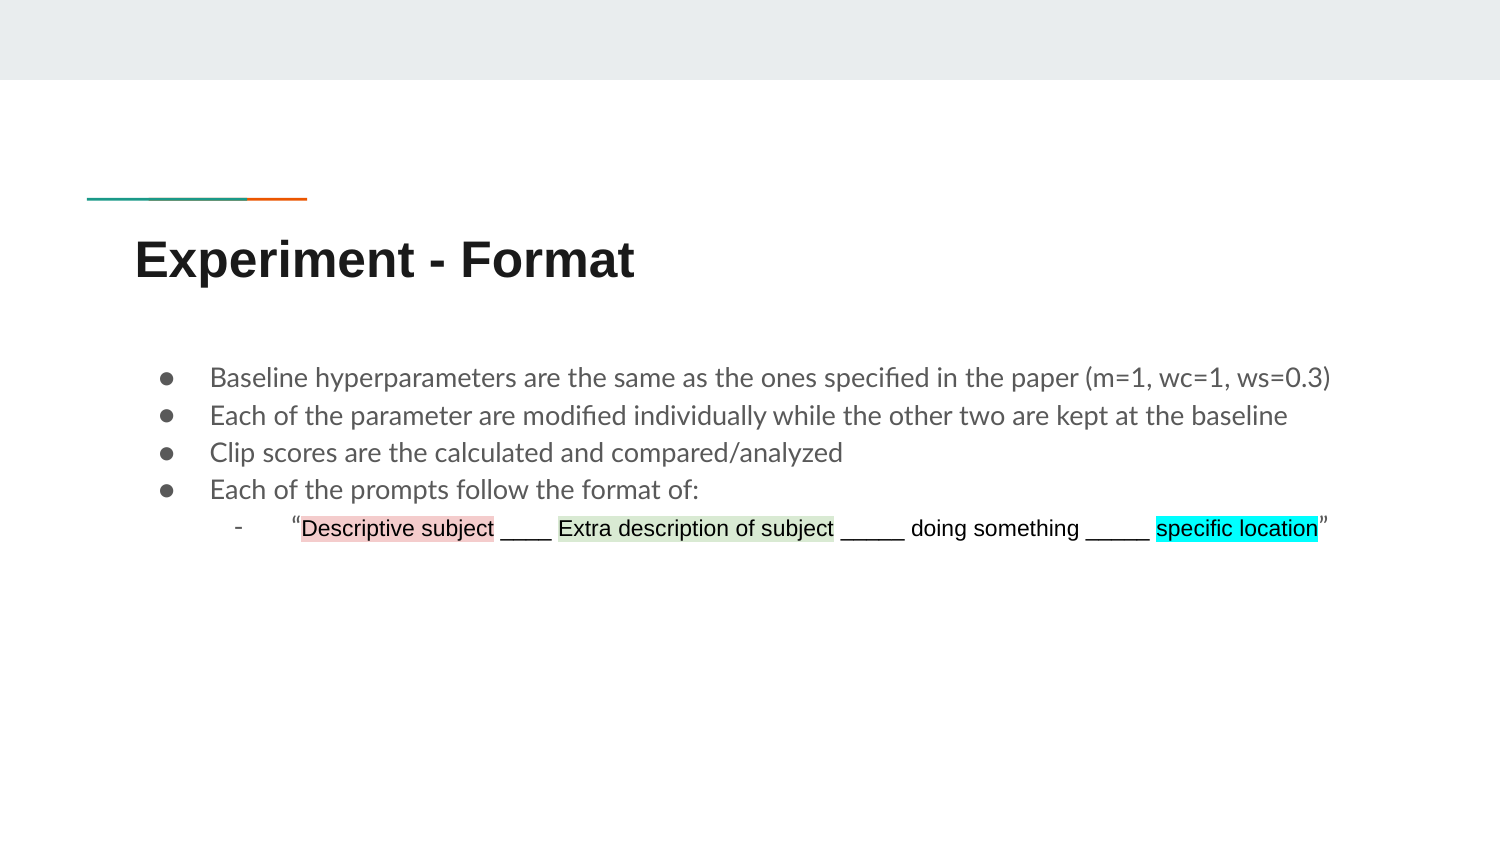

# Experiment - Format
Baseline hyperparameters are the same as the ones specified in the paper (m=1, wc=1, ws=0.3)
Each of the parameter are modified individually while the other two are kept at the baseline
Clip scores are the calculated and compared/analyzed
Each of the prompts follow the format of:
 “Descriptive subject ____ Extra description of subject _____ doing something _____ specific location”